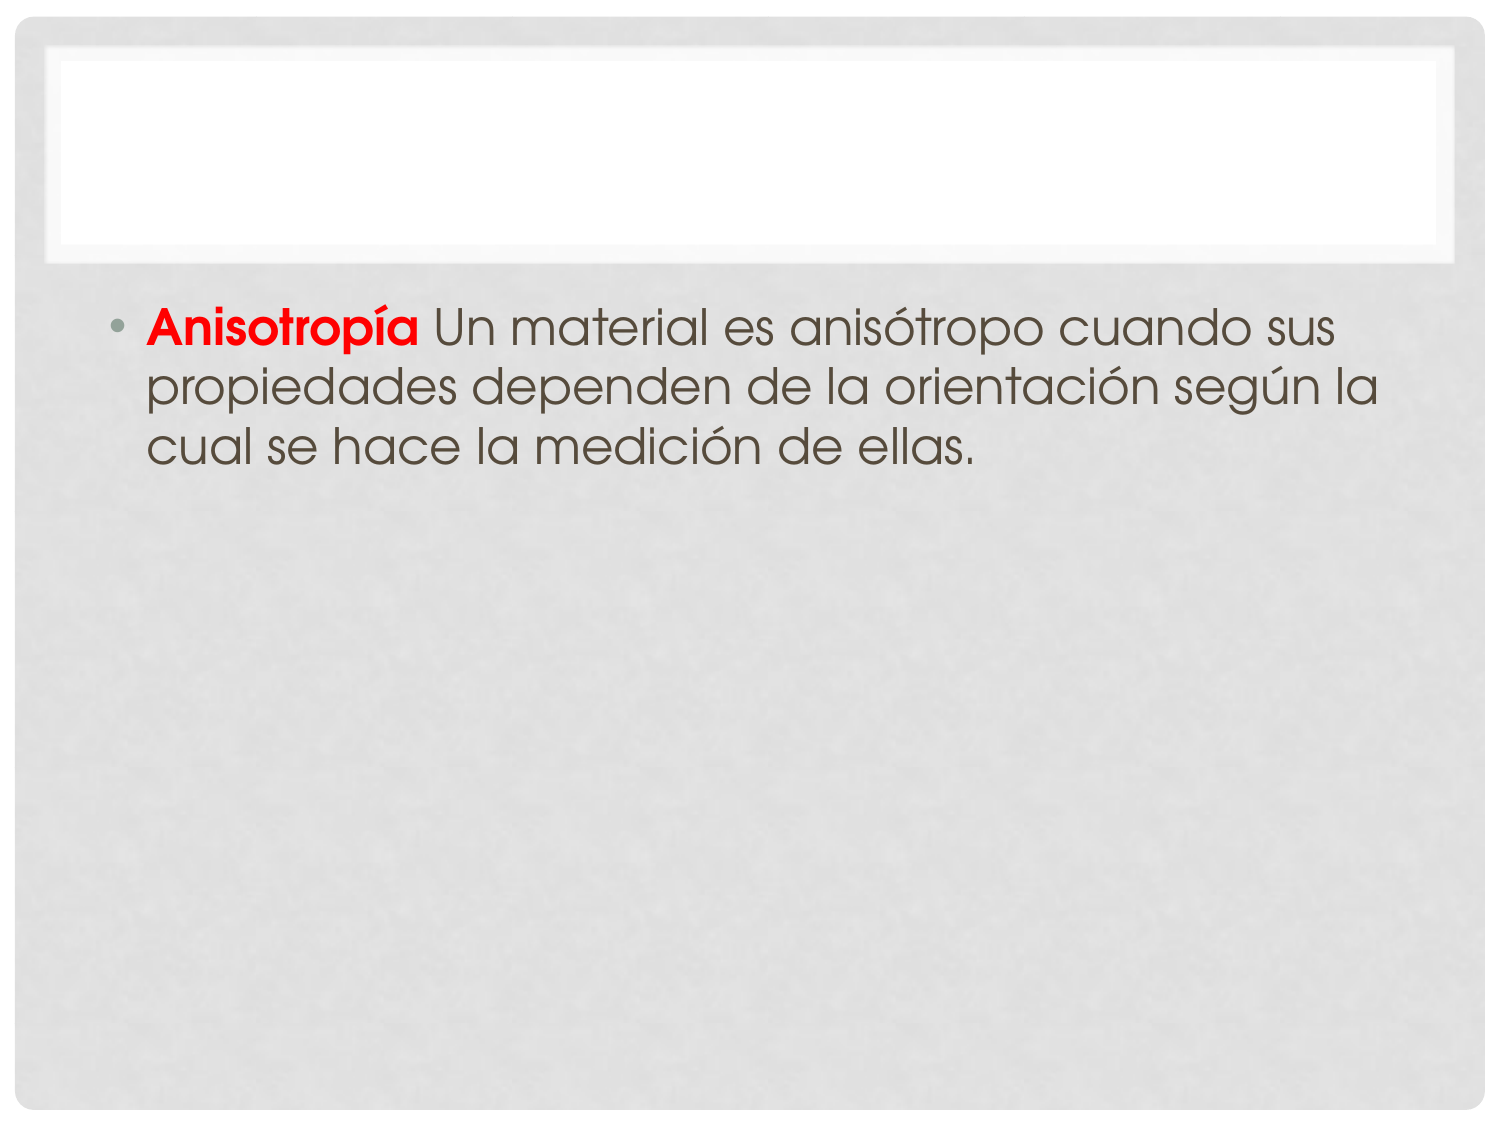

Anisotropía Un material es anisótropo cuando sus propiedades dependen de la orientación según la cual se hace la medición de ellas.